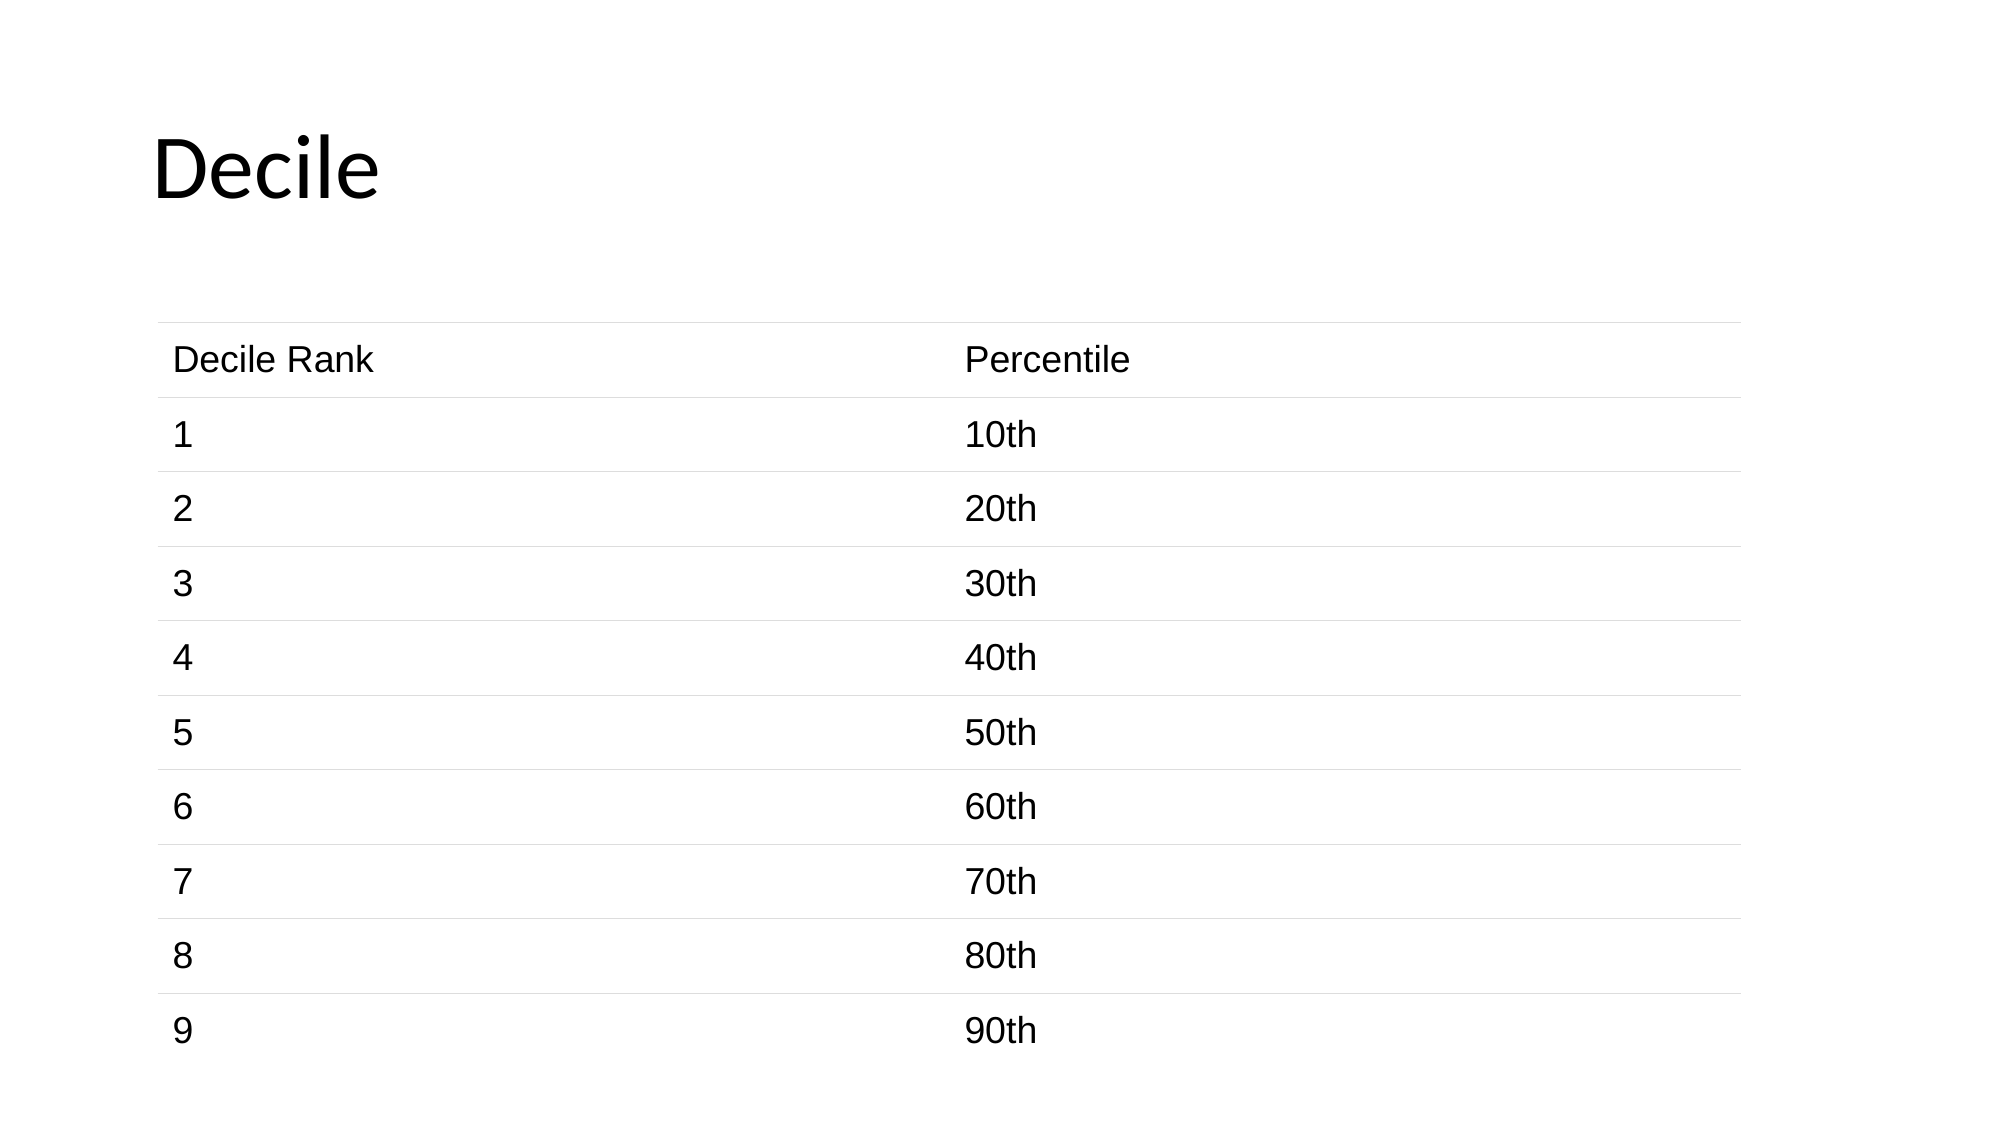

# Decile
| Decile Rank | Percentile |
| --- | --- |
| 1 | 10th |
| 2 | 20th |
| 3 | 30th |
| 4 | 40th |
| 5 | 50th |
| 6 | 60th |
| 7 | 70th |
| 8 | 80th |
| 9 | 90th |